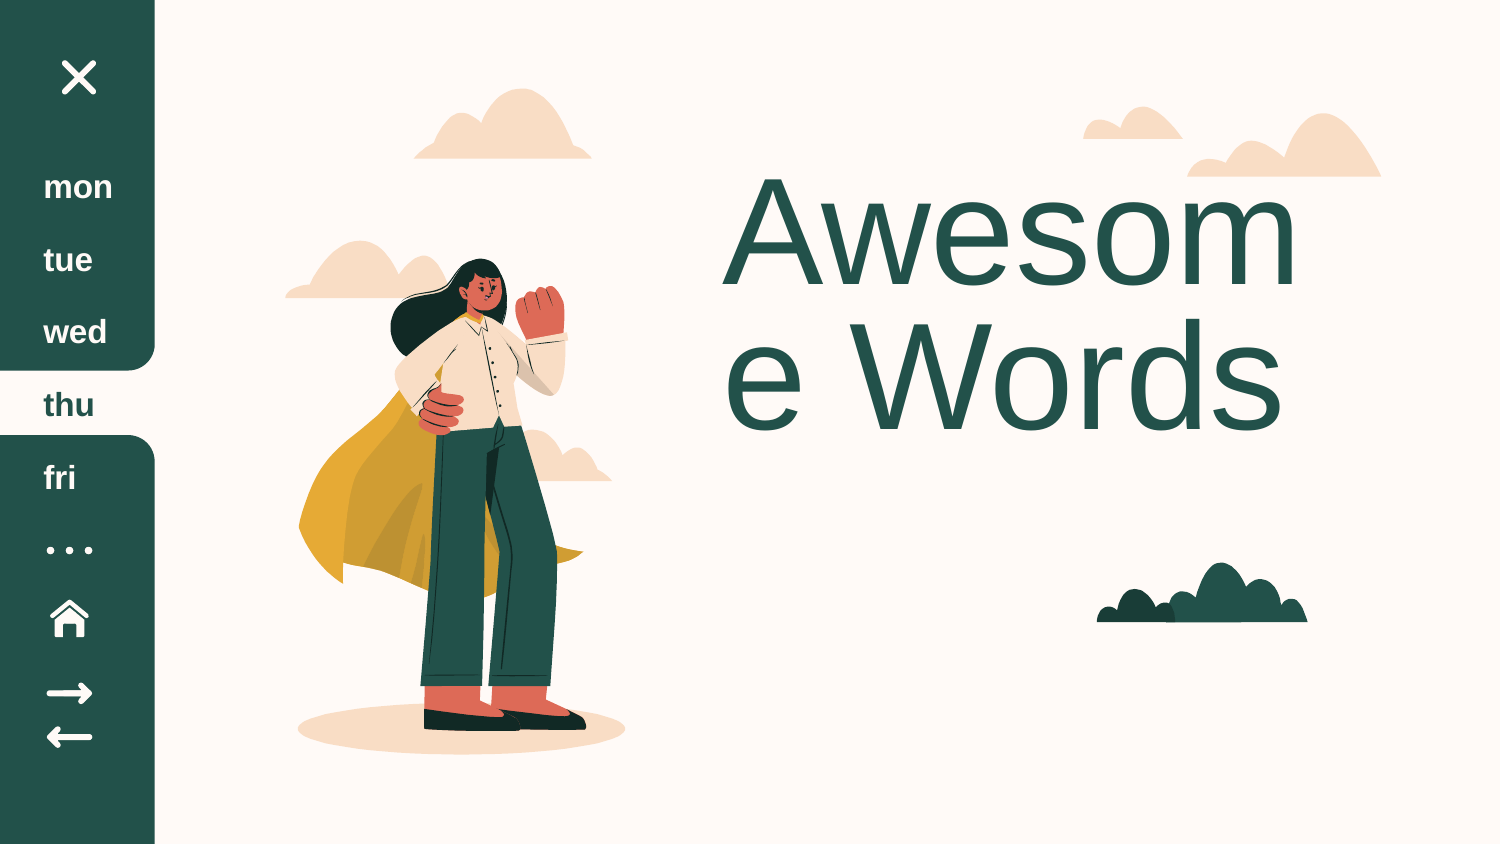

mon
# Awesome Words
tue

wed
thu
fri